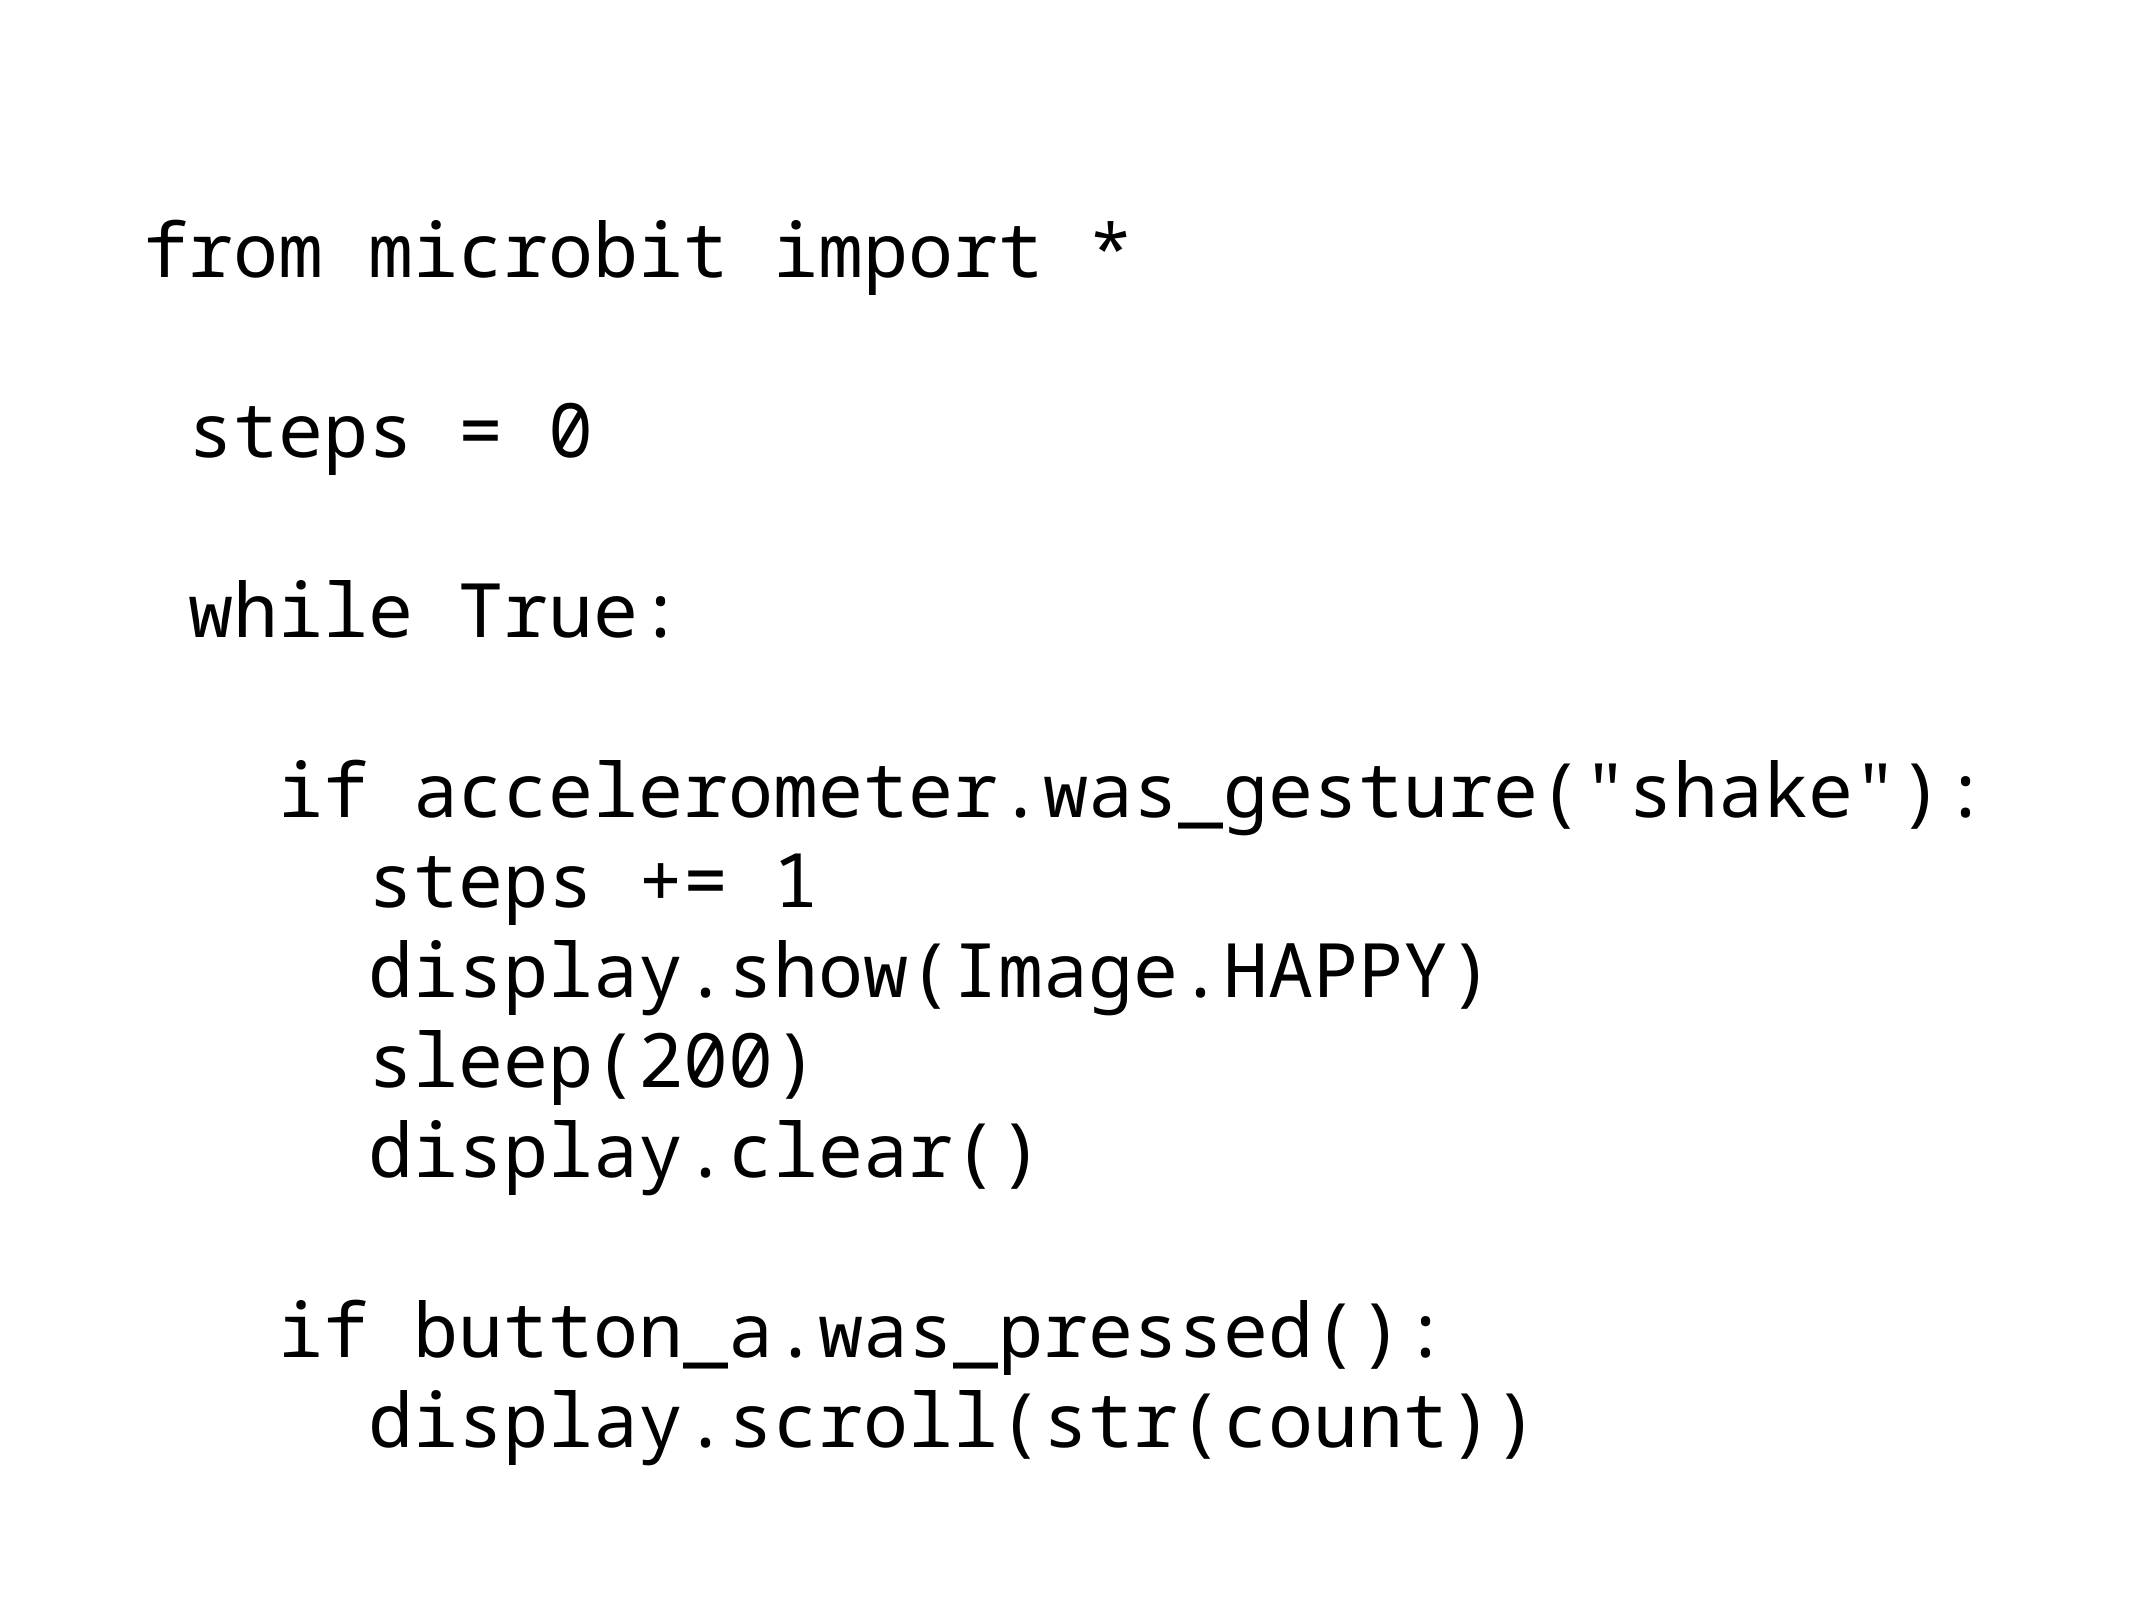

from microbit import *

 steps = 0

 while True:

   if accelerometer.was_gesture("shake"):
     steps += 1
     display.show(Image.HAPPY)
     sleep(200)
     display.clear()

   if button_a.was_pressed():
     display.scroll(str(count))